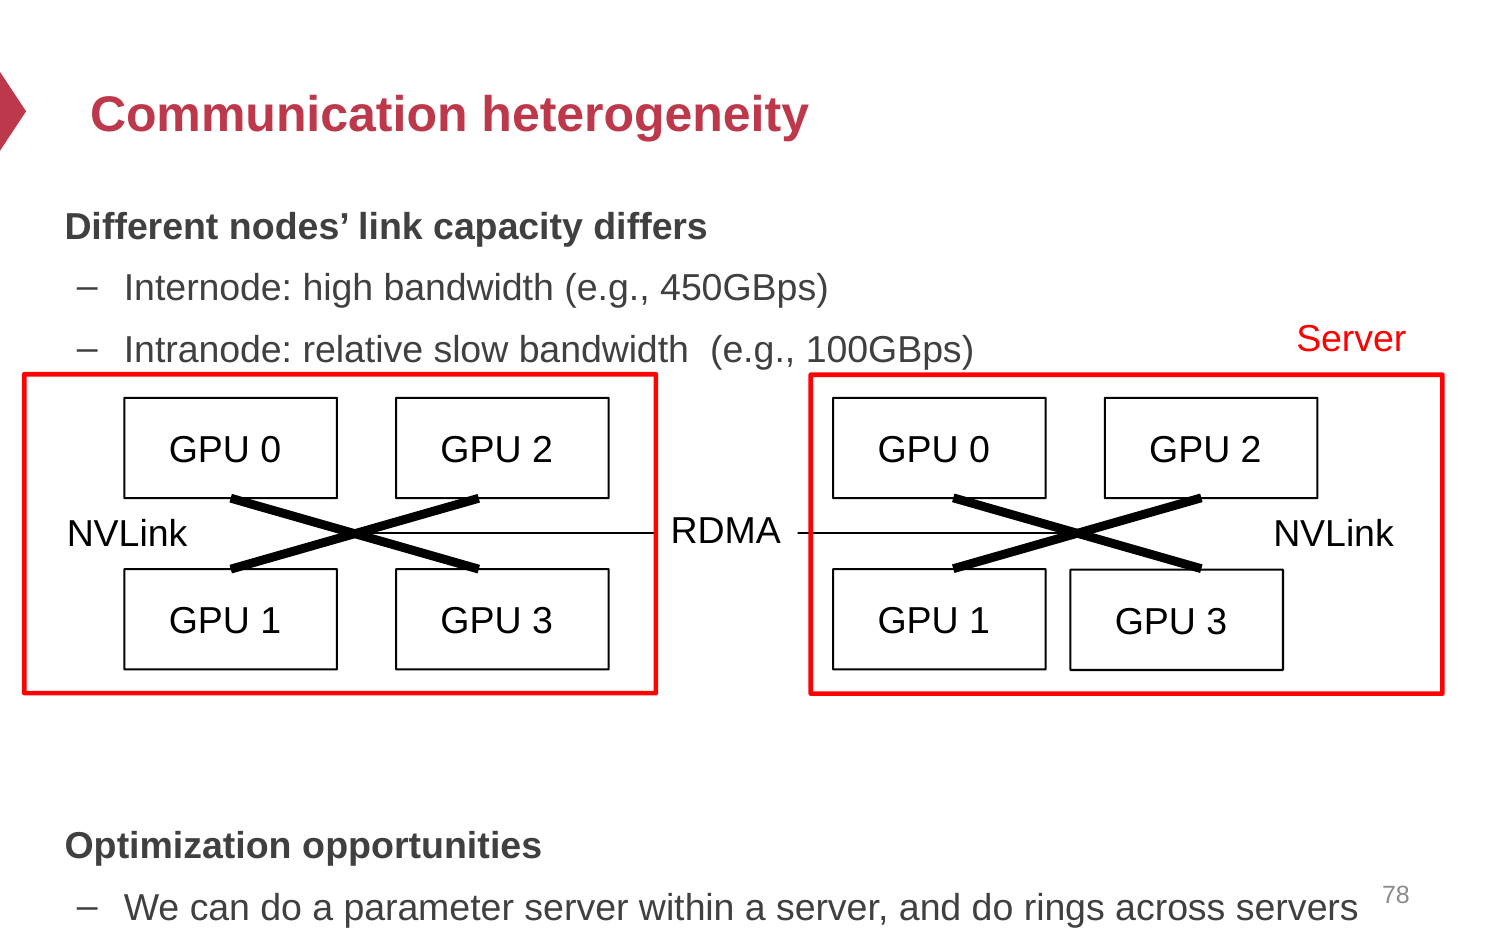

# Communication heterogeneity
Different nodes’ link capacity differs
Internode: high bandwidth (e.g., 450GBps)
Intranode: relative slow bandwidth  (e.g., 100GBps)

Optimization opportunities
We can do a parameter server within a server, and do rings across servers

Server

GPU 0

GPU 2

GPU 0

GPU 2
RDMA
NVLink
NVLink

GPU 1

GPU 3

GPU 1

GPU 3
78